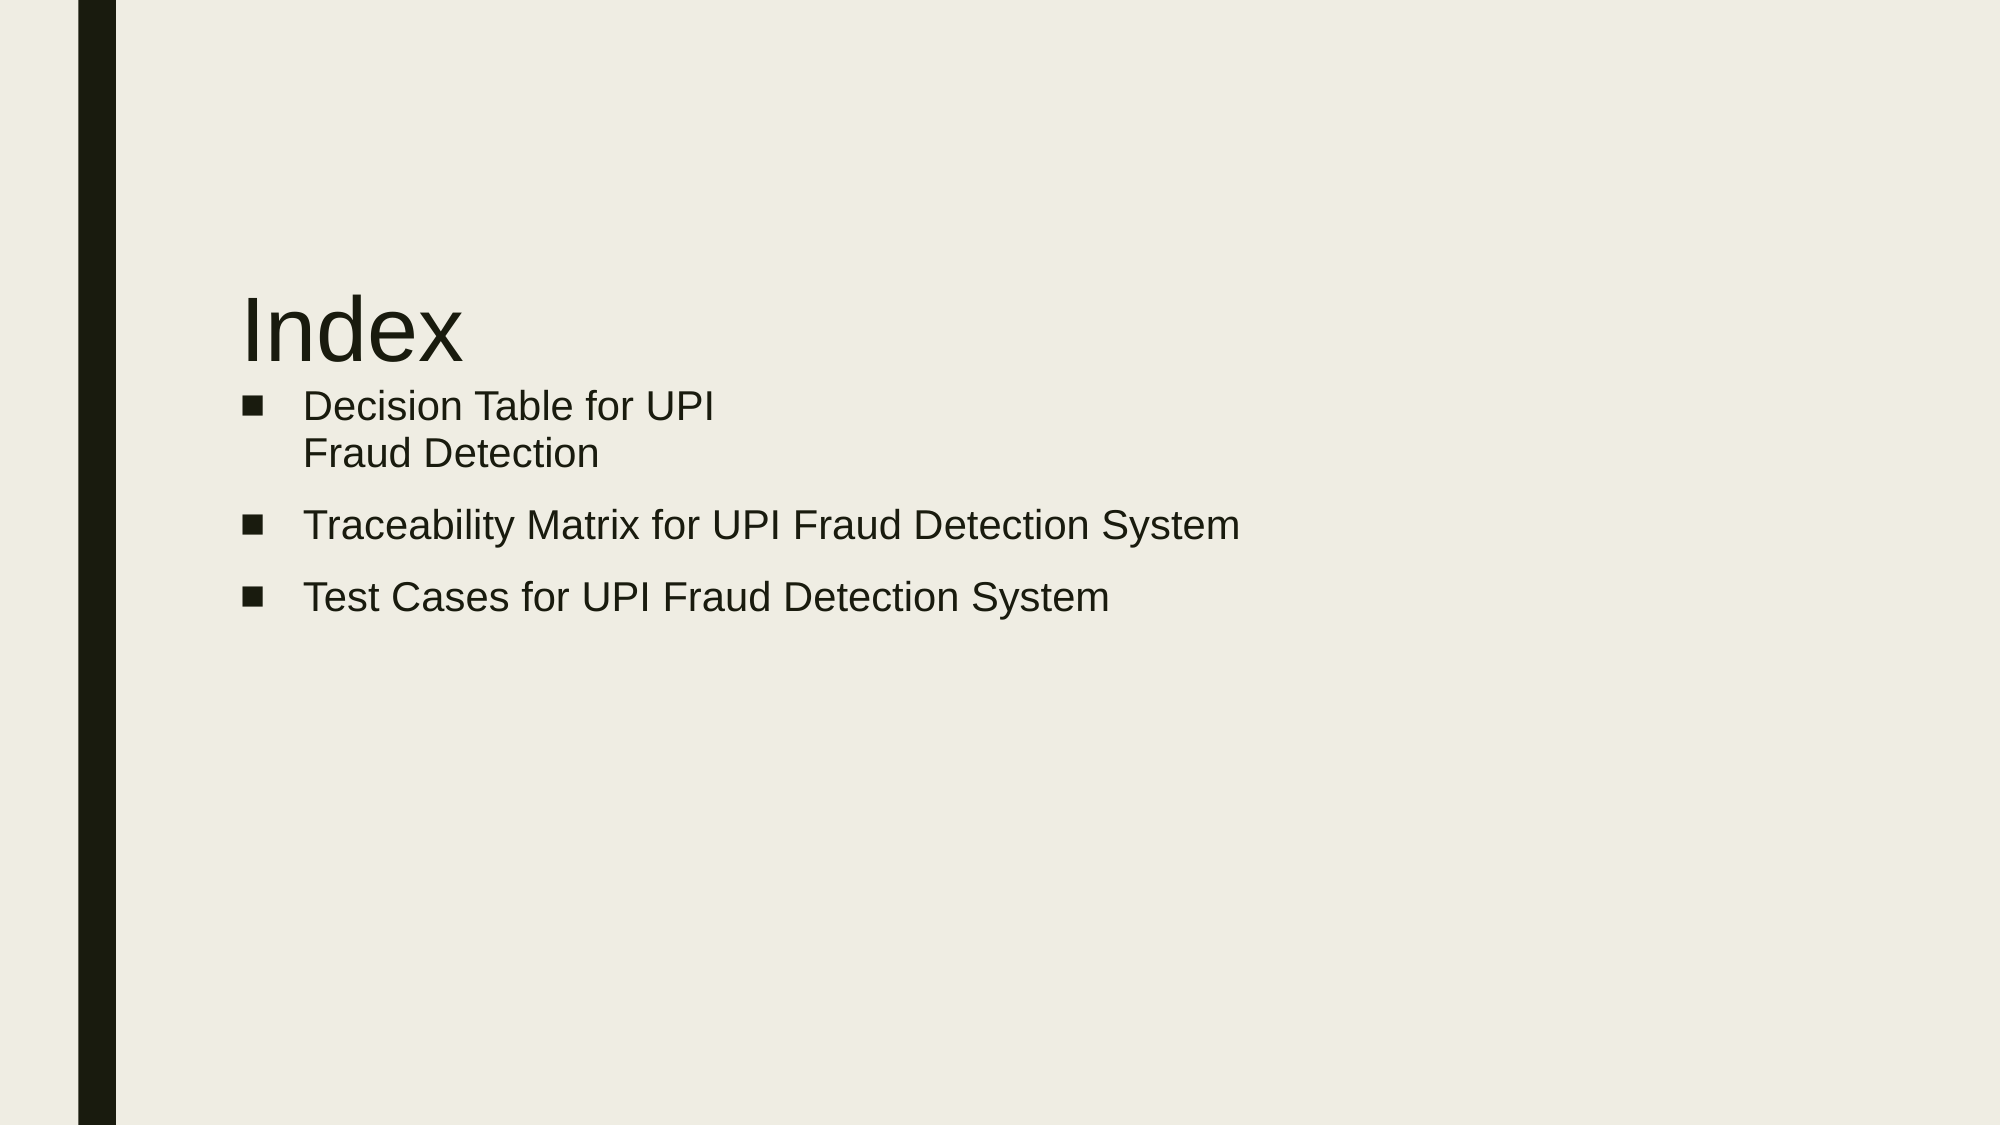

# Index
Decision Table for UPI
Fraud Detection
Traceability Matrix for UPI Fraud Detection System
Test Cases for UPI Fraud Detection System